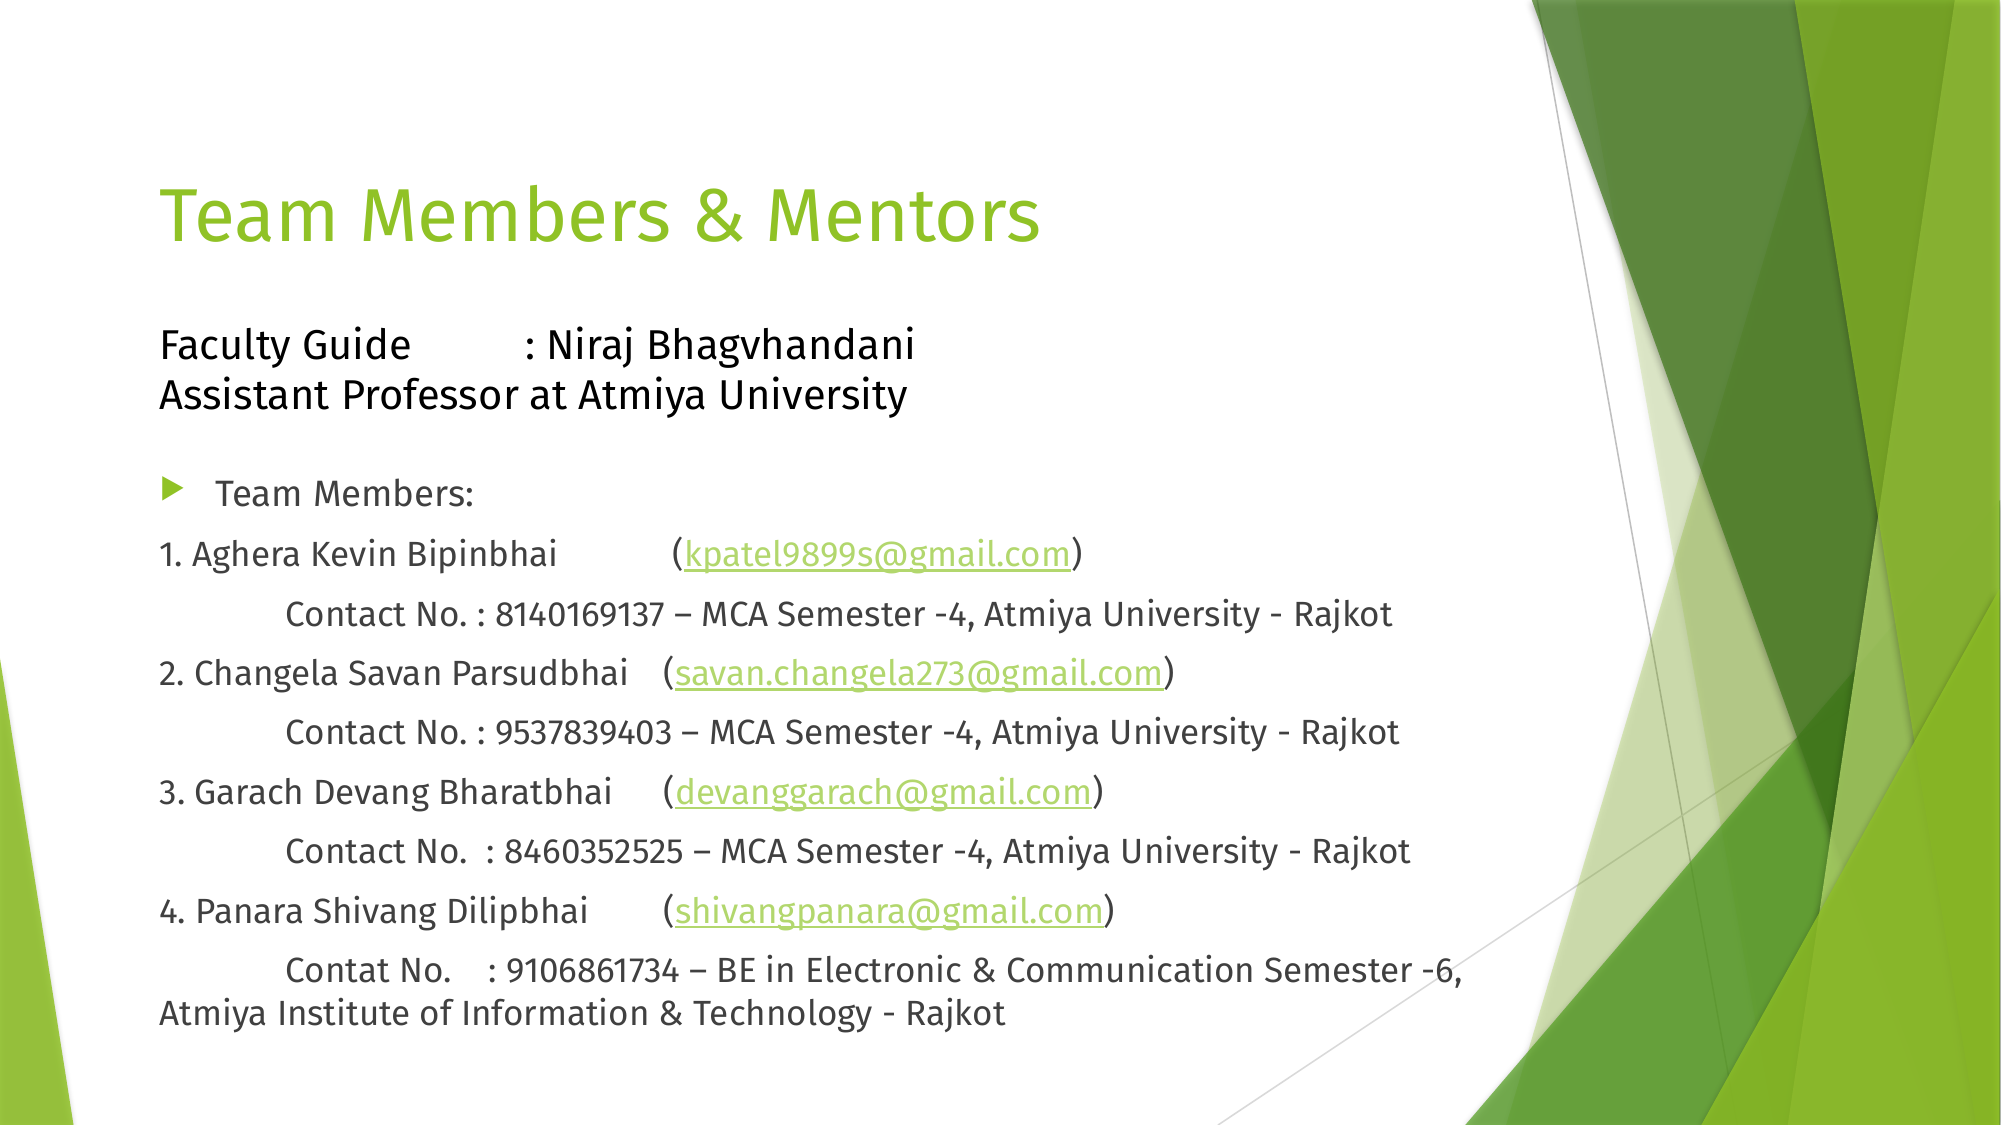

# Team Members & Mentors
Faculty Guide	      : Niraj Bhagvhandani
Assistant Professor at Atmiya University
Team Members:
1. Aghera Kevin Bipinbhai		 (kpatel9899s@gmail.com)
	Contact No. : 8140169137 – MCA Semester -4, Atmiya University - Rajkot
2. Changela Savan Parsudbhai 	(savan.changela273@gmail.com)
	Contact No. : 9537839403 – MCA Semester -4, Atmiya University - Rajkot
3. Garach Devang Bharatbhai 	(devanggarach@gmail.com)
	Contact No.  : 8460352525 – MCA Semester -4, Atmiya University - Rajkot
4. Panara Shivang Dilipbhai 	(shivangpanara@gmail.com)
	Contat No.    : 9106861734 – BE in Electronic & Communication Semester -6, 							     Atmiya Institute of Information & Technology - Rajkot